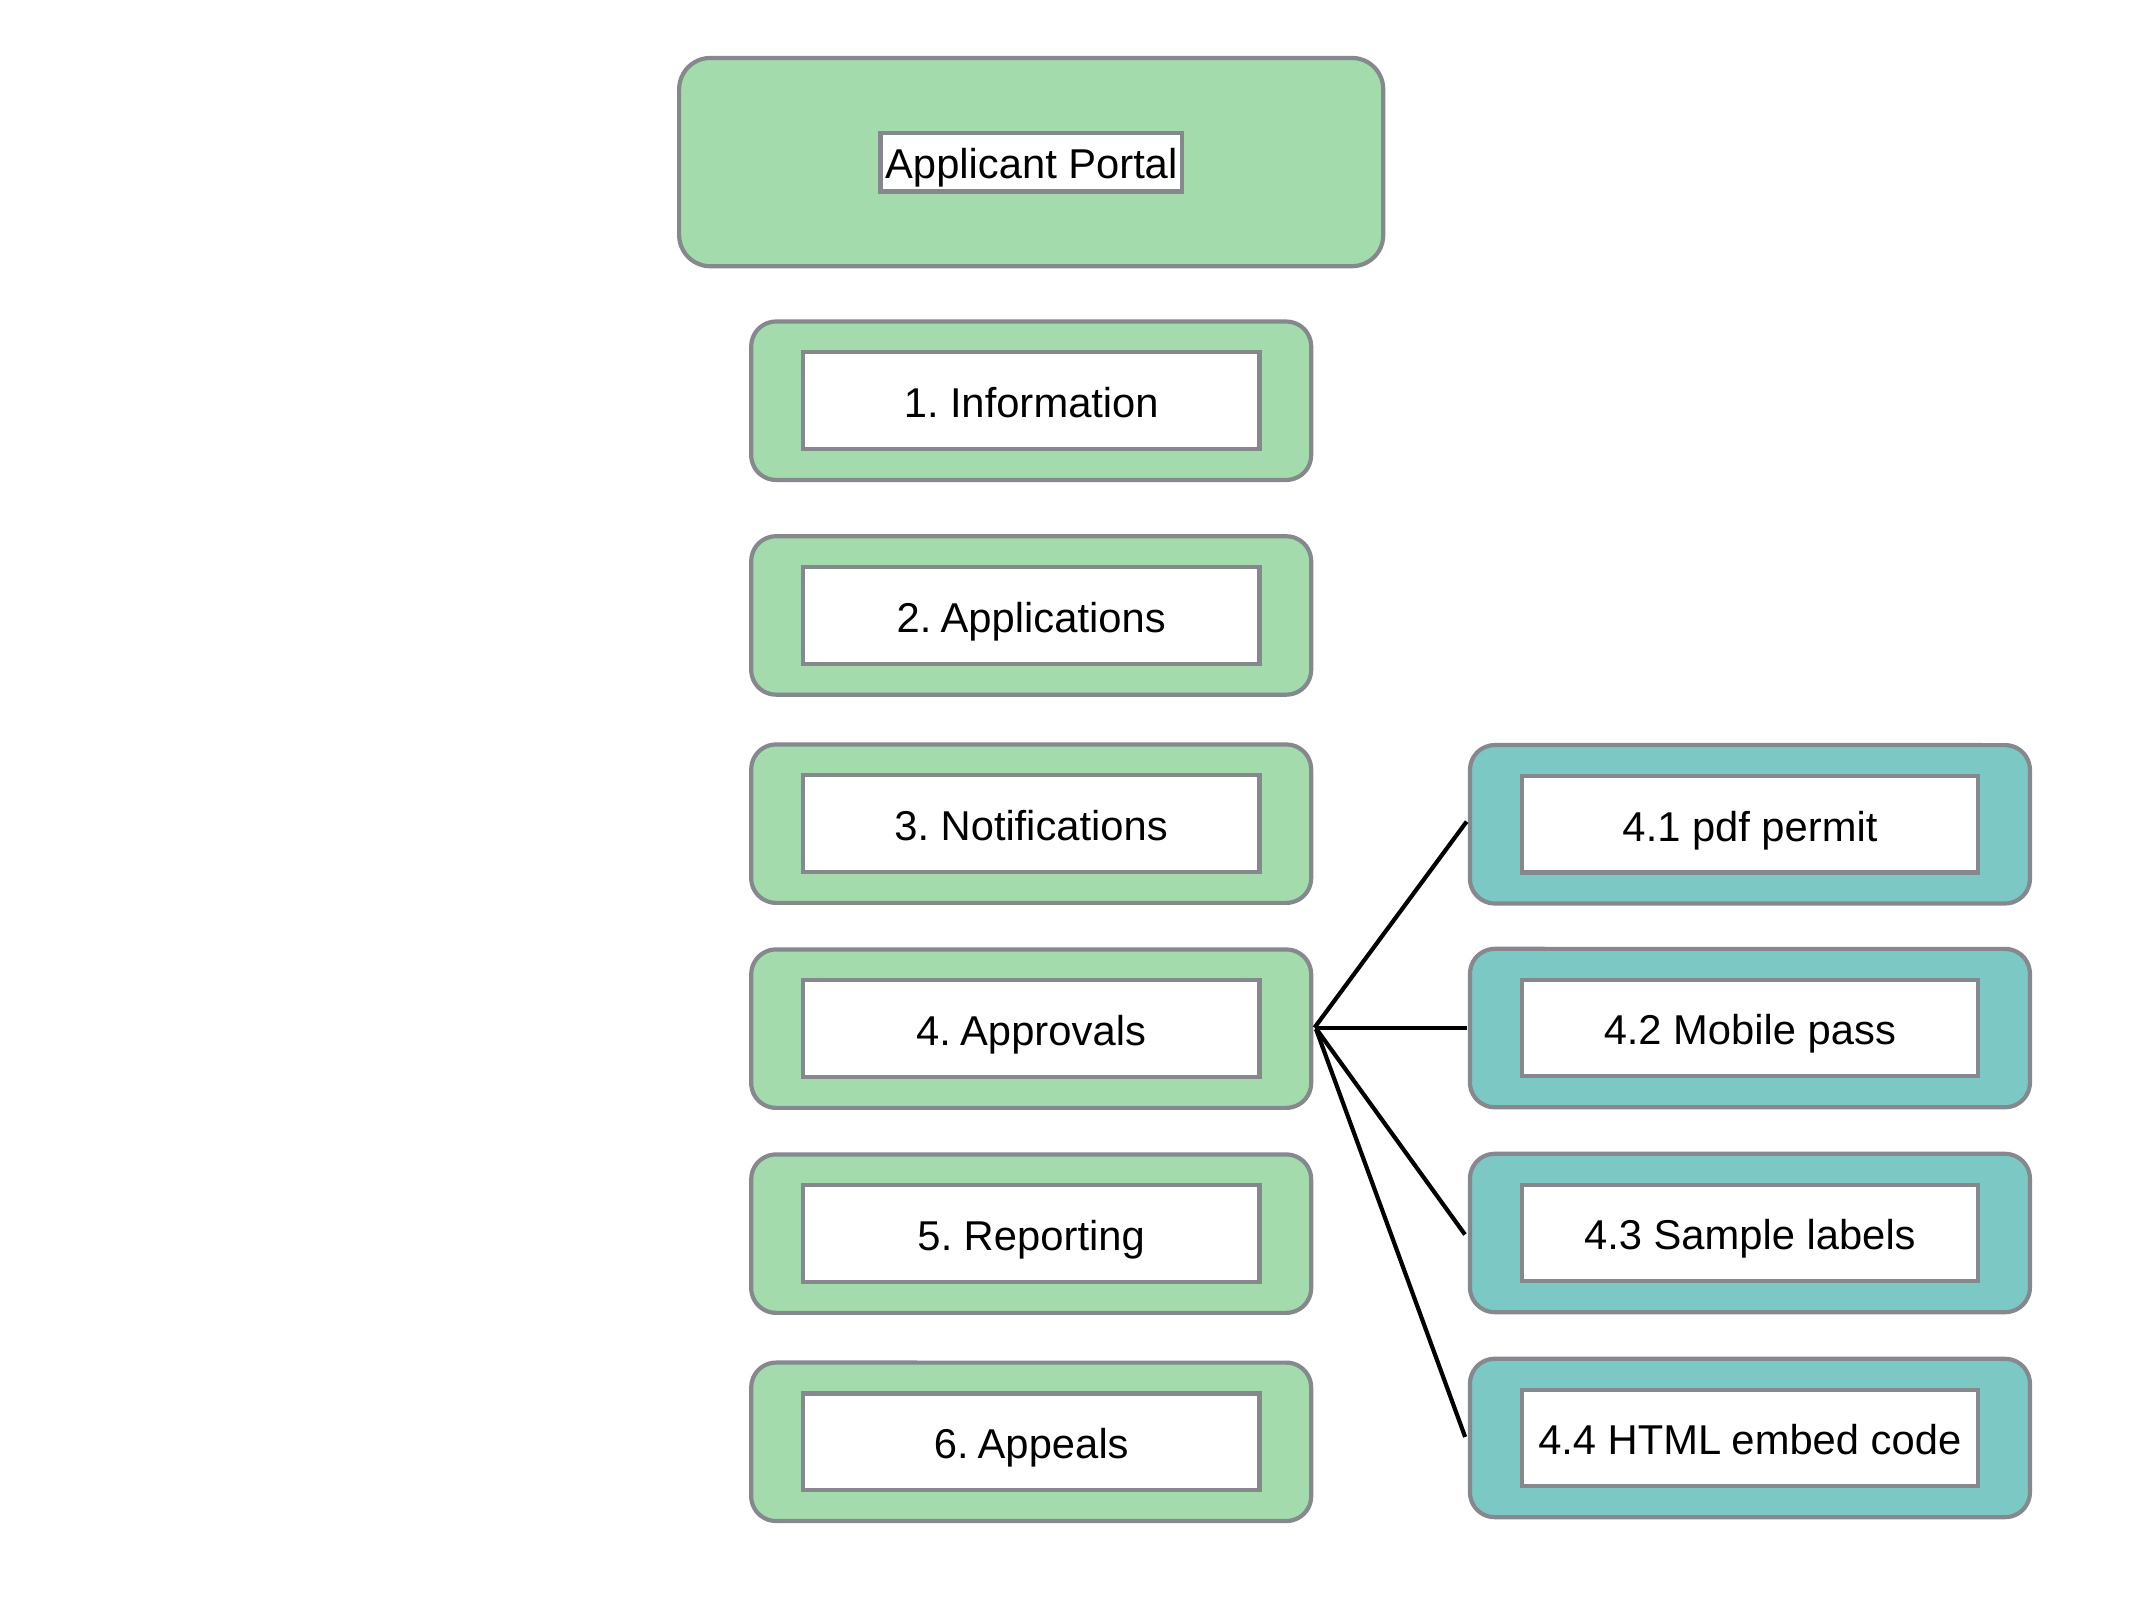

Applicant Portal

1. Information

2. Applications

3. Notifications

4.1 pdf permit

4.2 Mobile pass

4. Approvals

4.3 Sample labels

5. Reporting

4.4 HTML embed code

6. Appeals